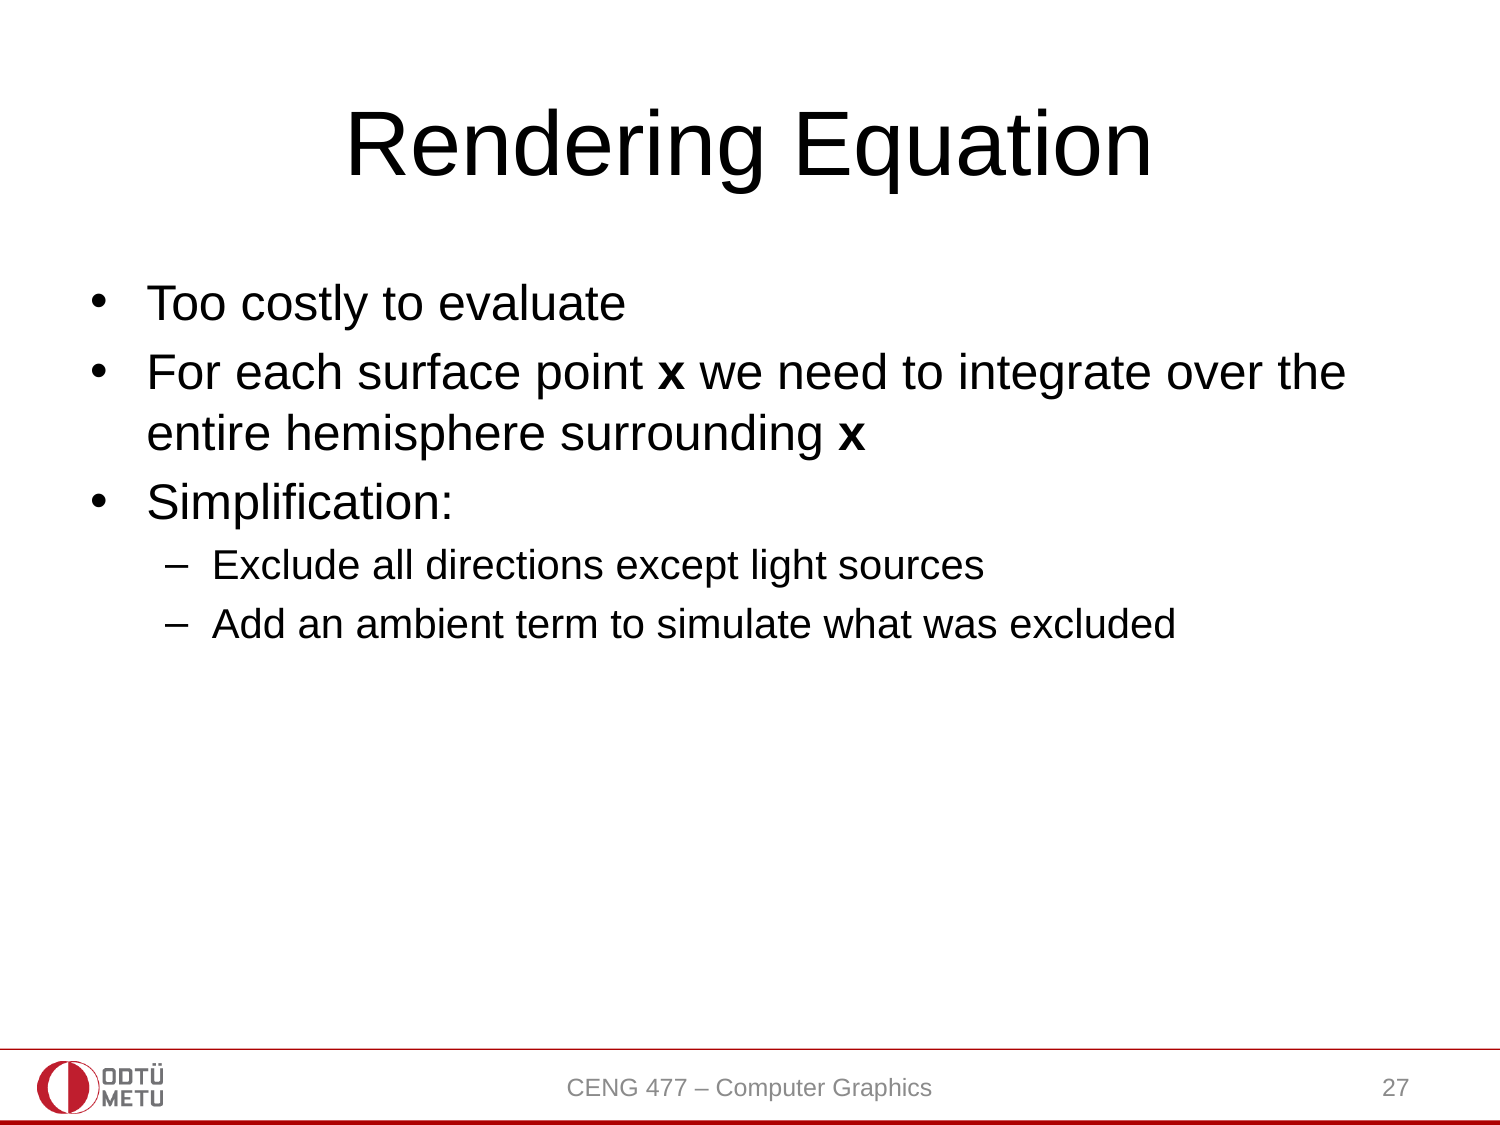

# Rendering Equation
Too costly to evaluate
For each surface point x we need to integrate over the entire hemisphere surrounding x
Simplification:
Exclude all directions except light sources
Add an ambient term to simulate what was excluded
CENG 477 – Computer Graphics
27